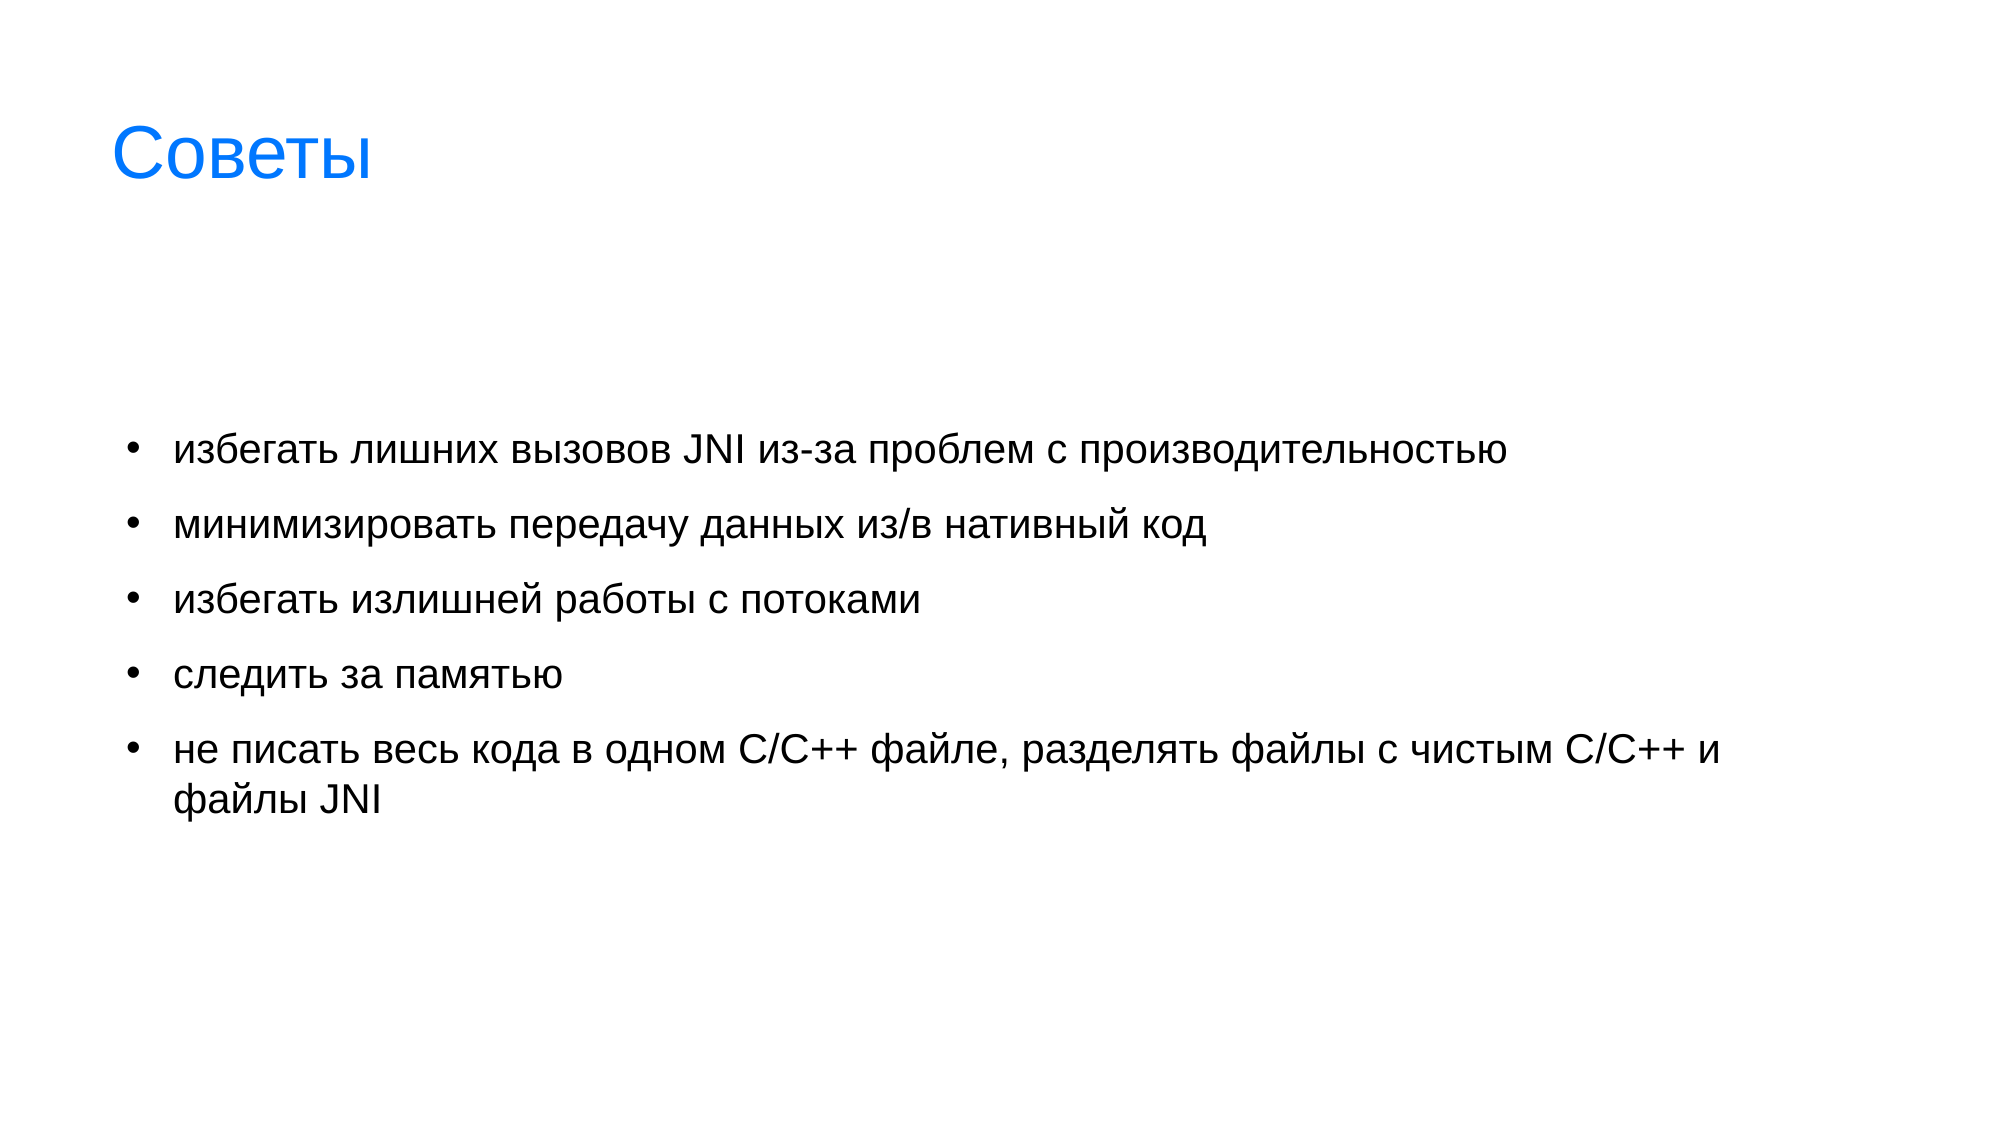

# Советы

избегать лишних вызовов JNI из-за проблем с производительностью
минимизировать передачу данных из/в нативный код
избегать излишней работы с потоками
следить за памятью
не писать весь кода в одном C/C++ файле, разделять файлы с чистым С/С++ и файлы JNI